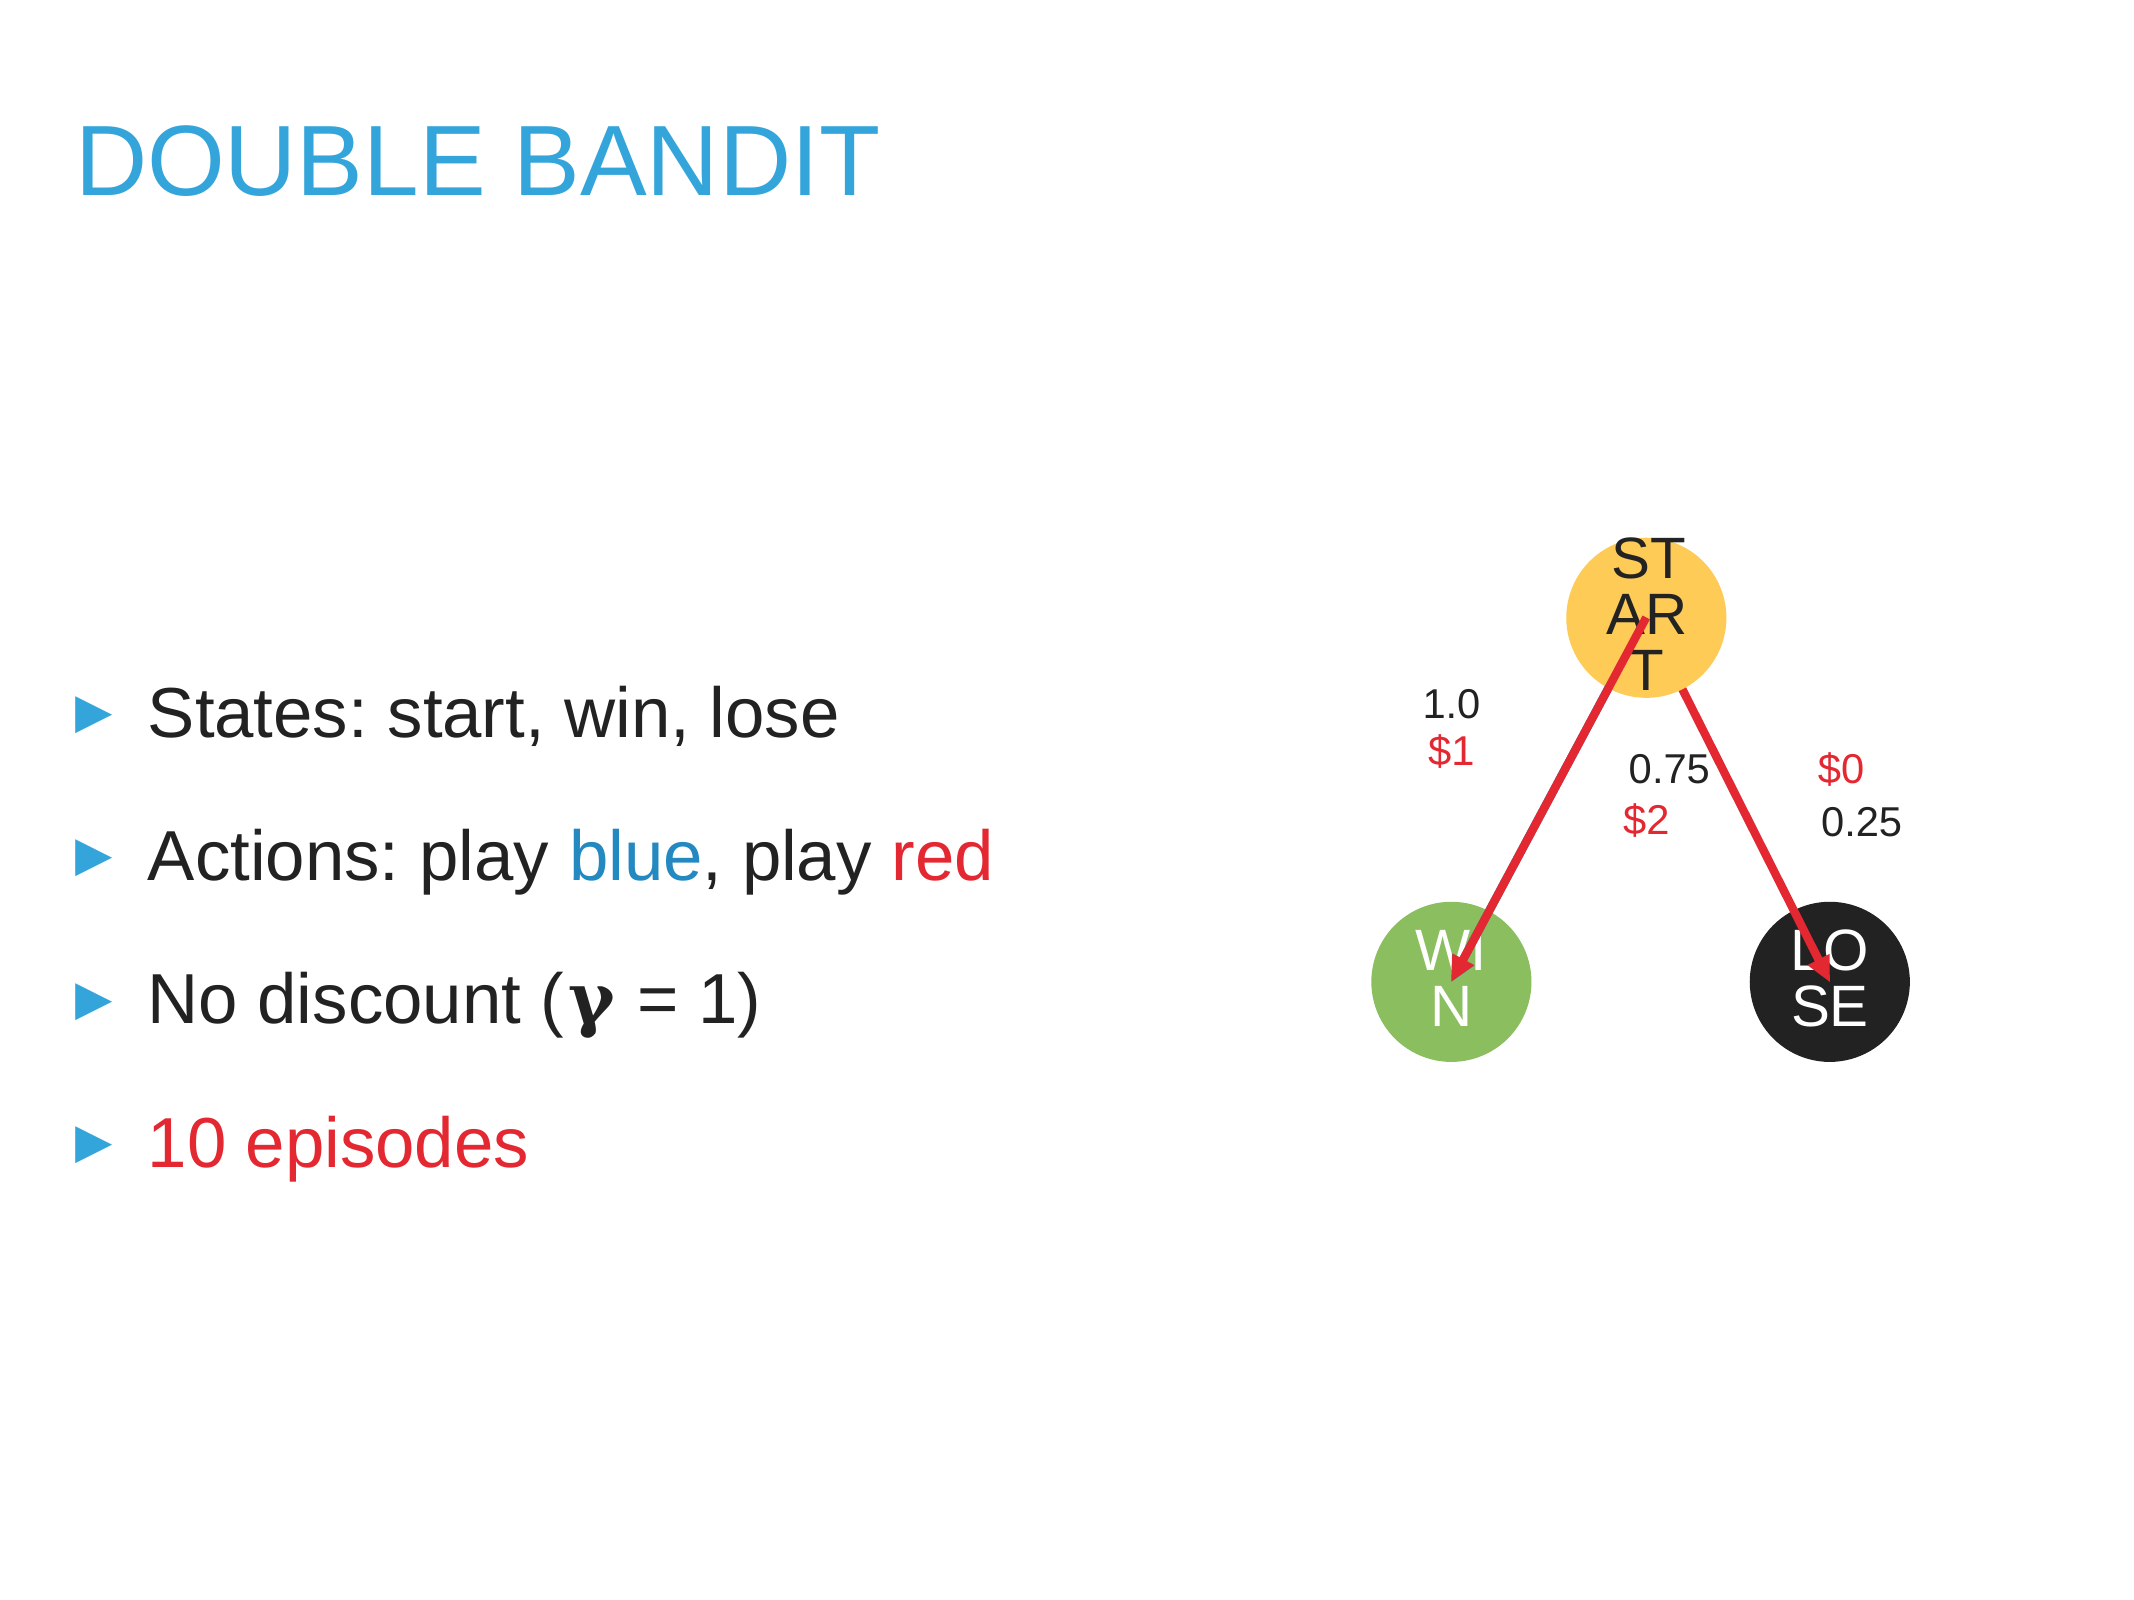

double bandit
start
States: start, win, lose
Actions: play blue, play red
No discount (𝛄 = 1)
10 episodes

1.0
$1
0.75
$0
$2
0.25
win
lose